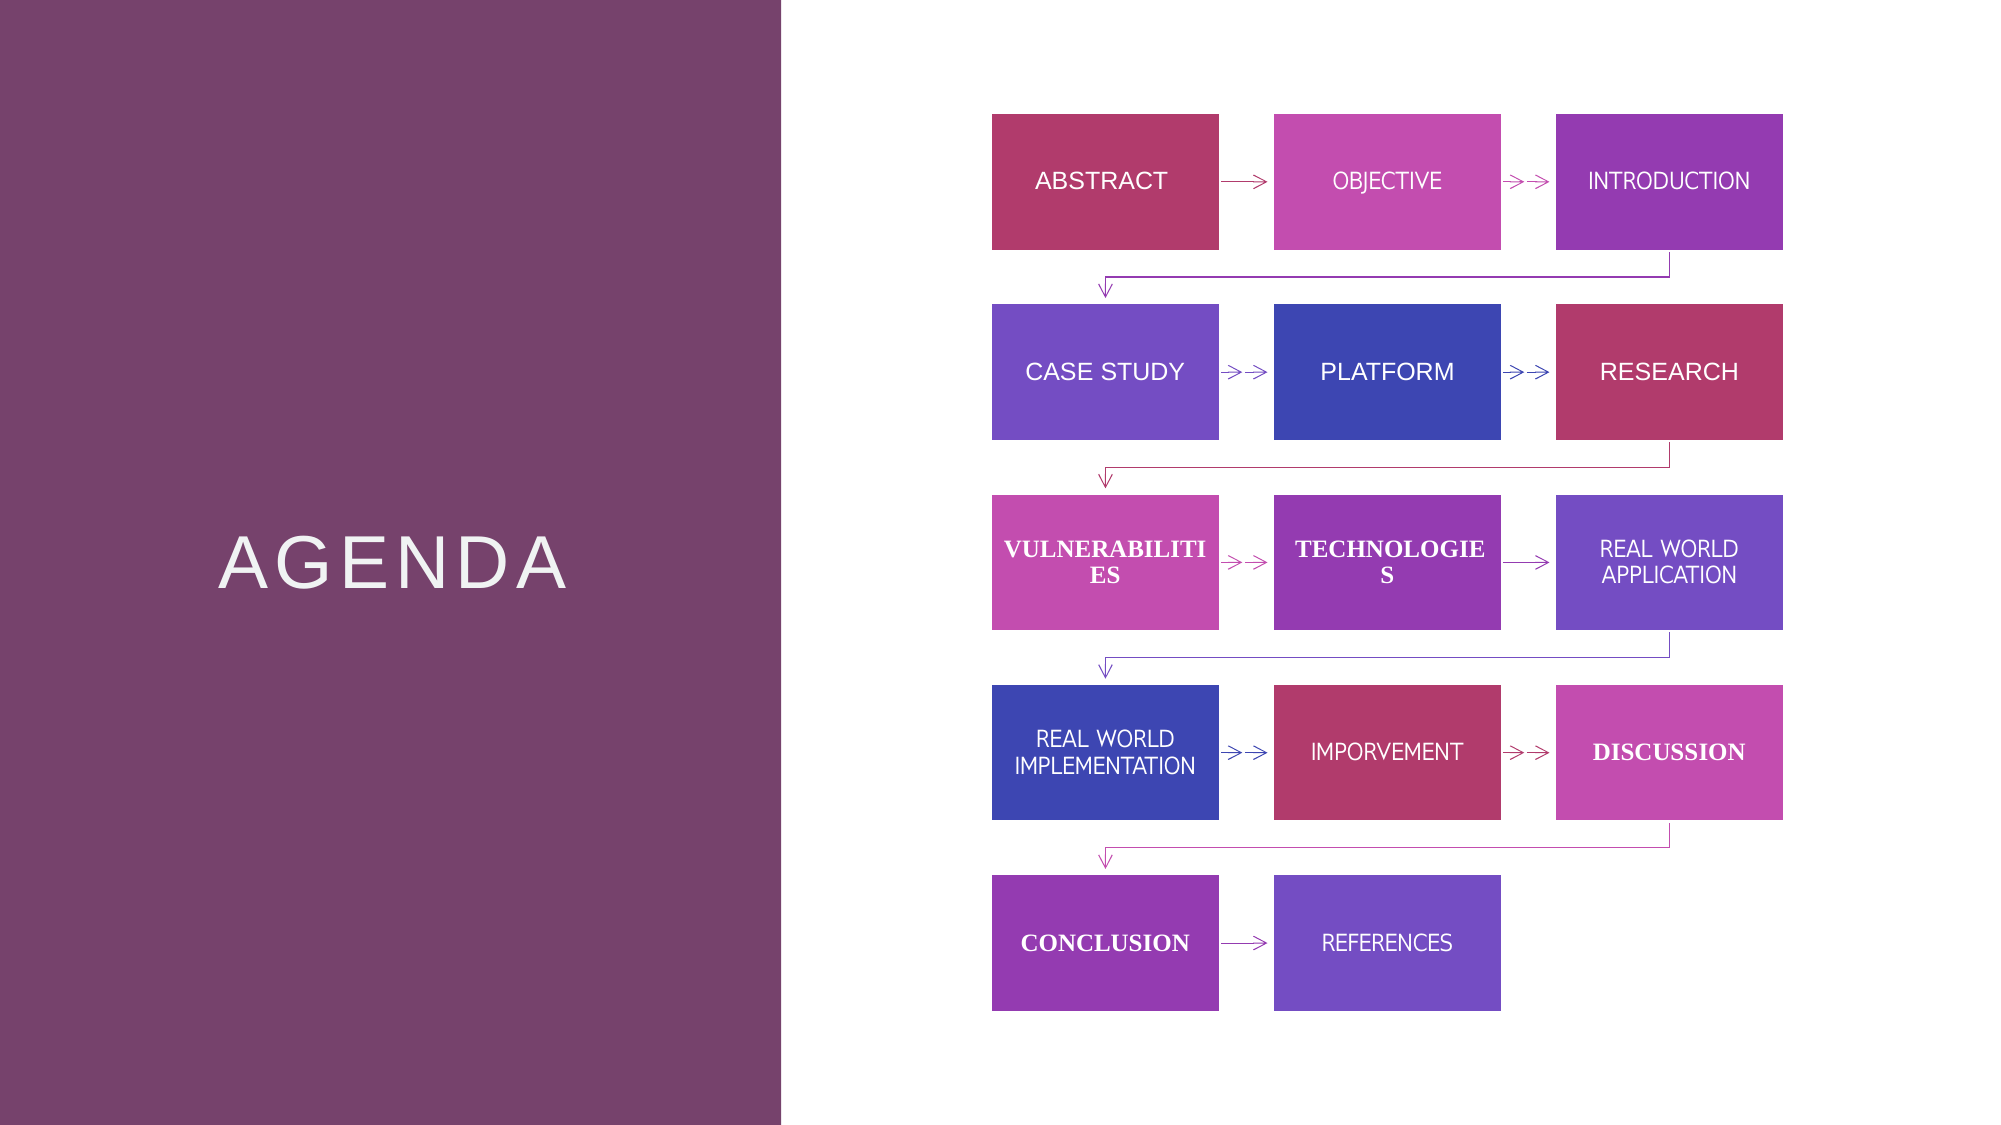

Abstract

OBJECTIVE

INTRODUCTION

Case study

Platform

Research

Vulnerabilities

 Technologies

Real world application

Real World implementation

Imporvement

Discussion

Conclusion
REFERENCES
# Agenda